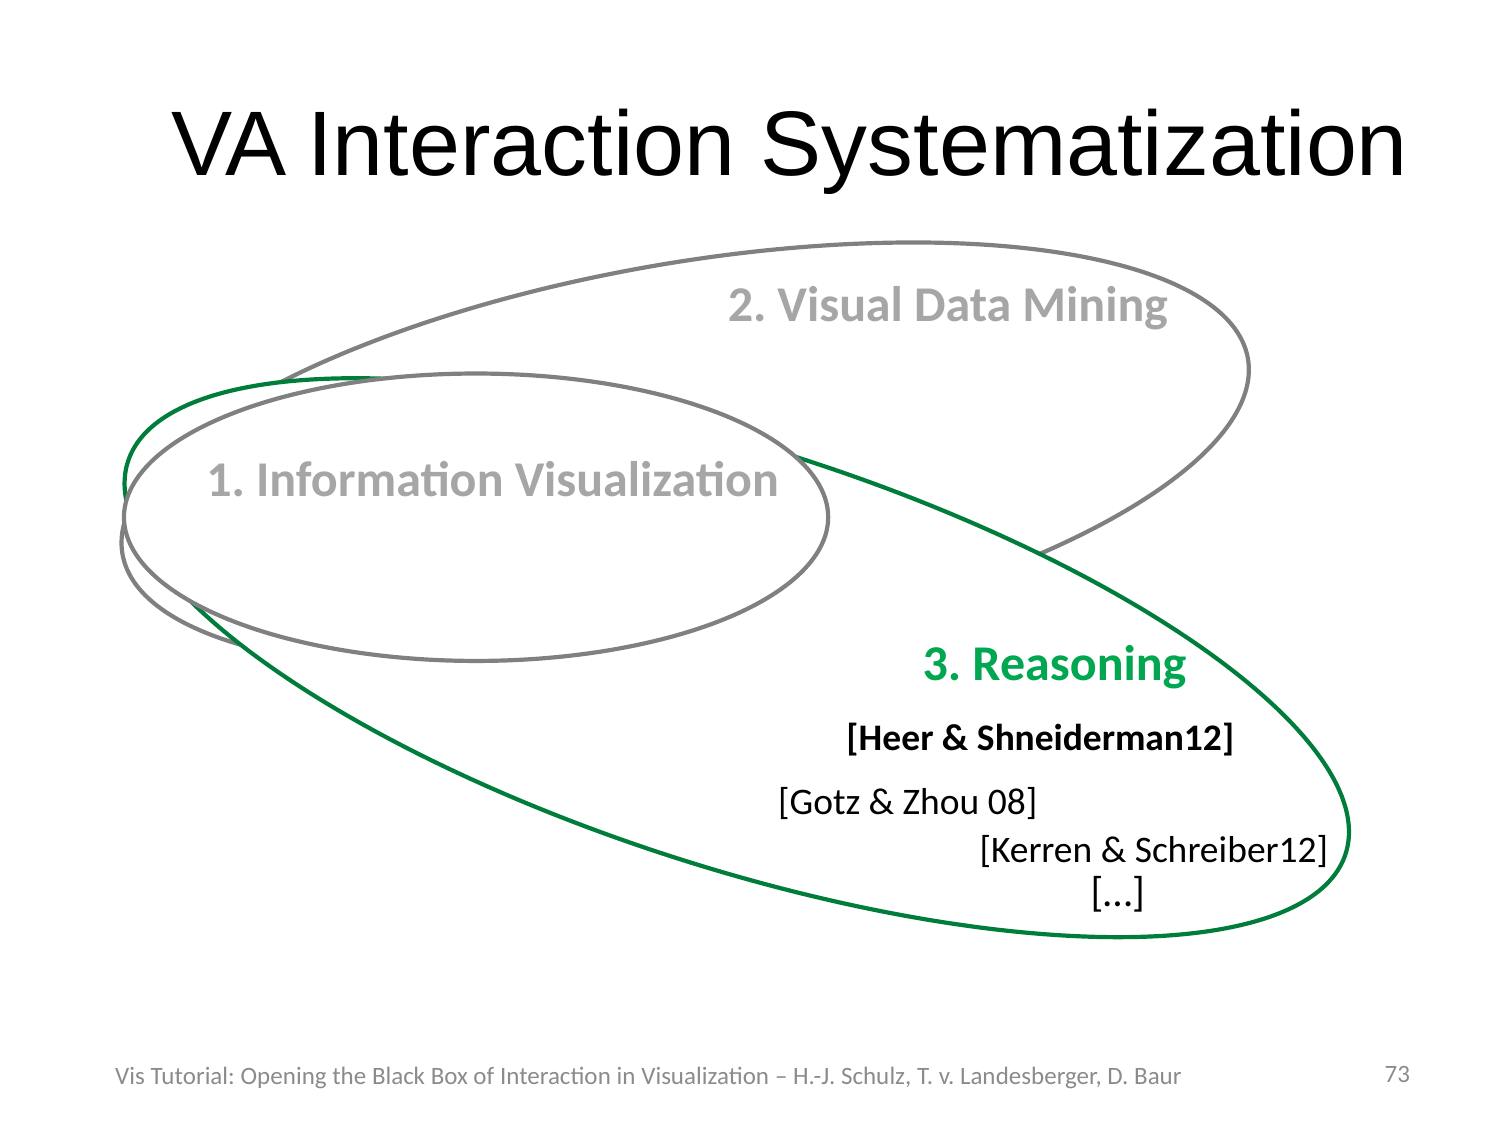

# VA Interaction Systematization

2. Visual Data Mining

1. Information Visualization

3. Reasoning
[Heer & Shneiderman12]
[Gotz & Zhou 08]
[Kerren & Schreiber12]
[…]
73
Vis Tutorial: Opening the Black Box of Interaction in Visualization – H.-J. Schulz, T. v. Landesberger, D. Baur